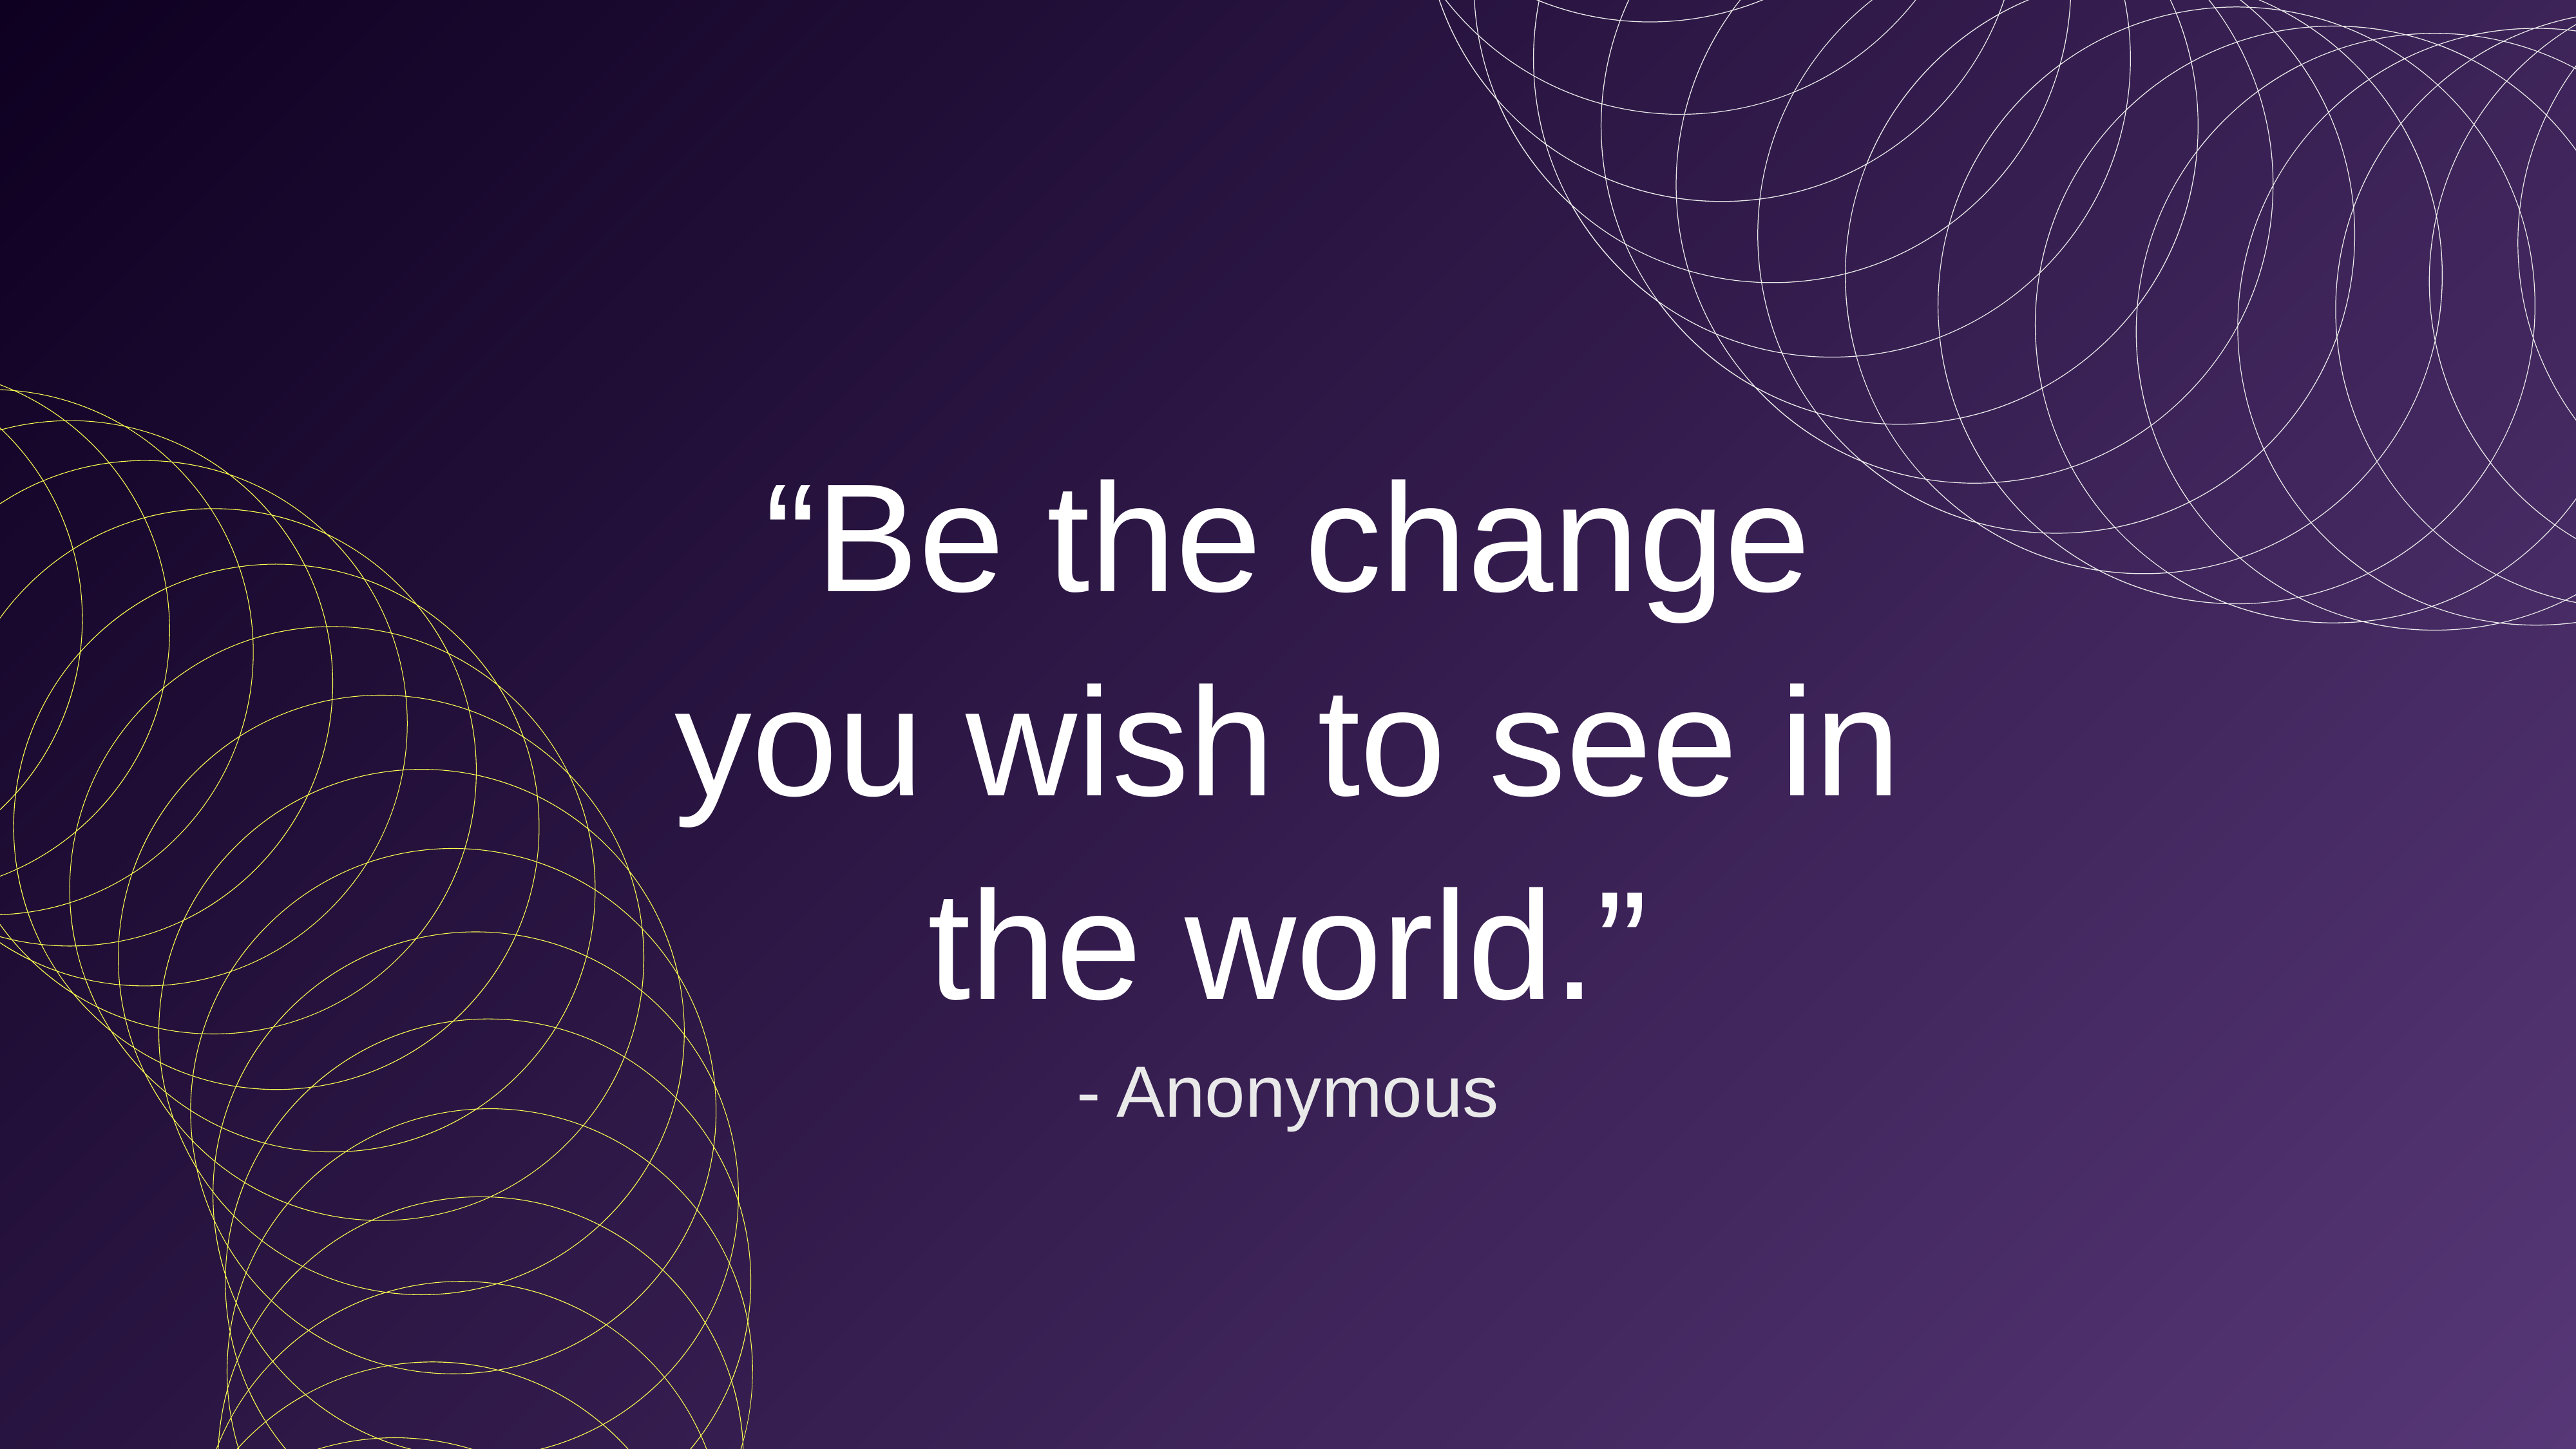

“Be the change you wish to see in the world.”
- Anonymous